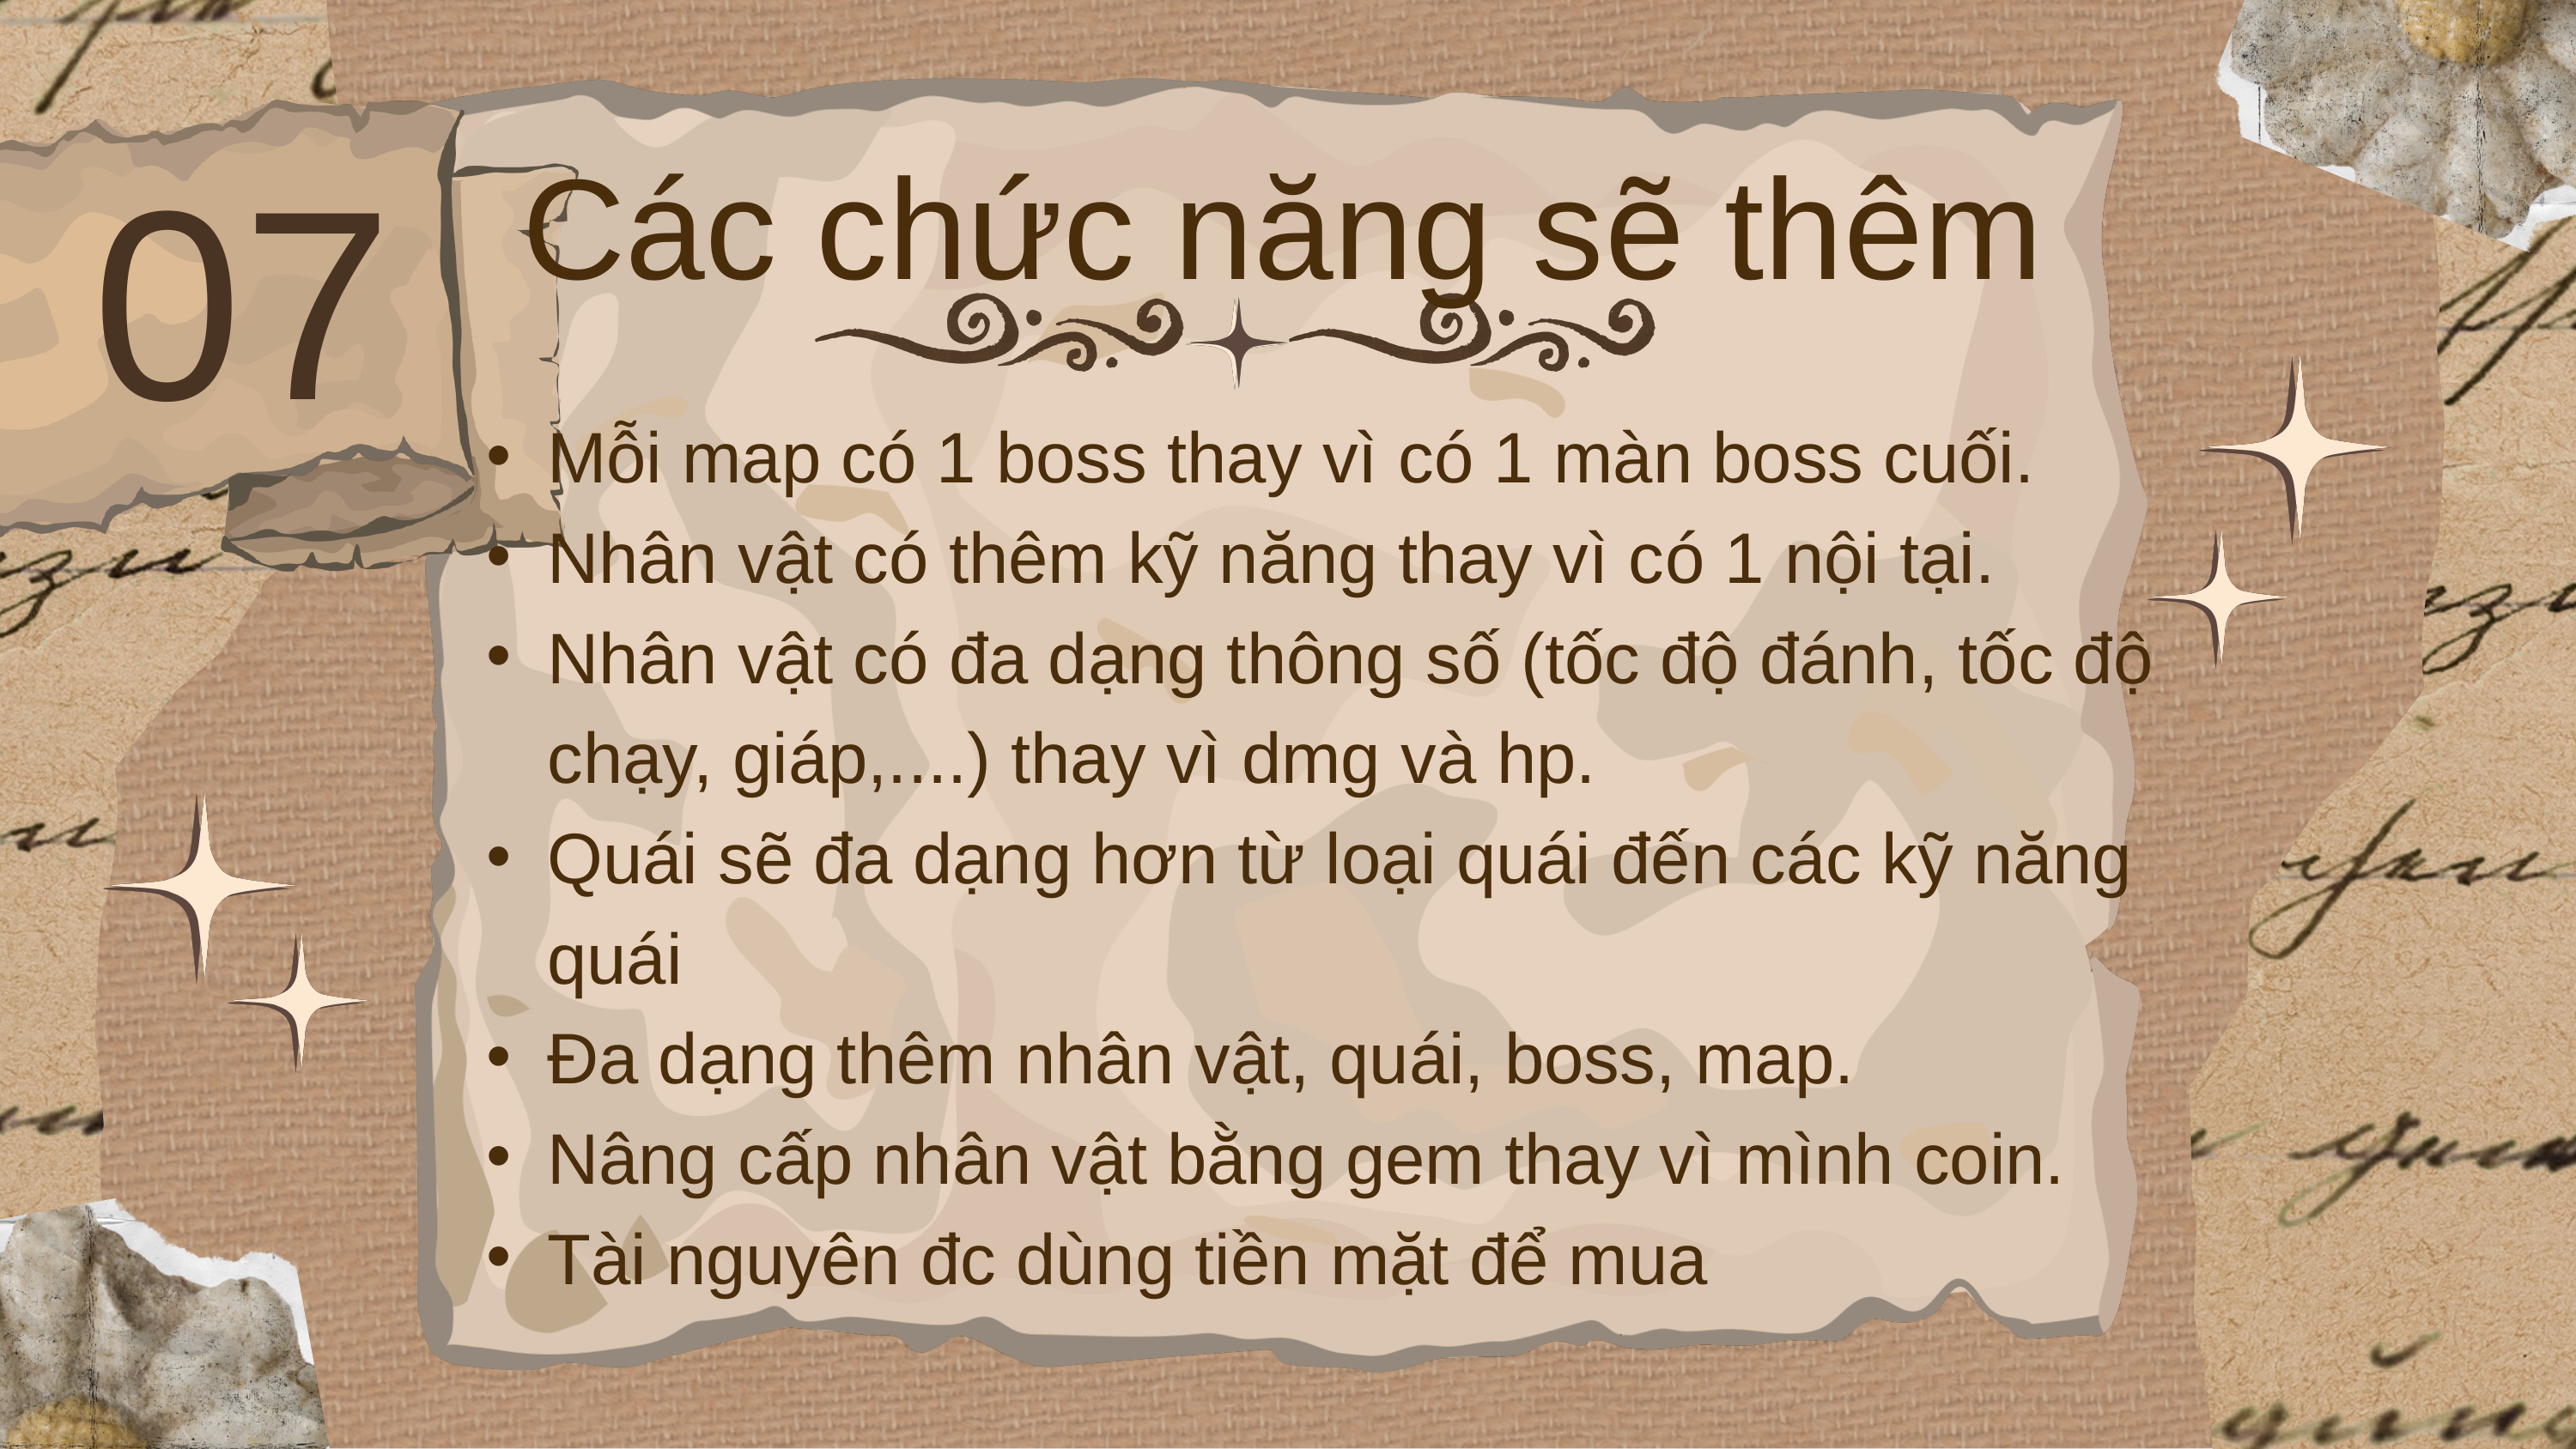

Các chức năng sẽ thêm
07

Mỗi map có 1 boss thay vì có 1 màn boss cuối.
Nhân vật có thêm kỹ năng thay vì có 1 nội tại.
Nhân vật có đa dạng thông số (tốc độ đánh, tốc độ chạy, giáp,....) thay vì dmg và hp.
Quái sẽ đa dạng hơn từ loại quái đến các kỹ năng quái
Đa dạng thêm nhân vật, quái, boss, map.
Nâng cấp nhân vật bằng gem thay vì mình coin.
Tài nguyên đc dùng tiền mặt để mua